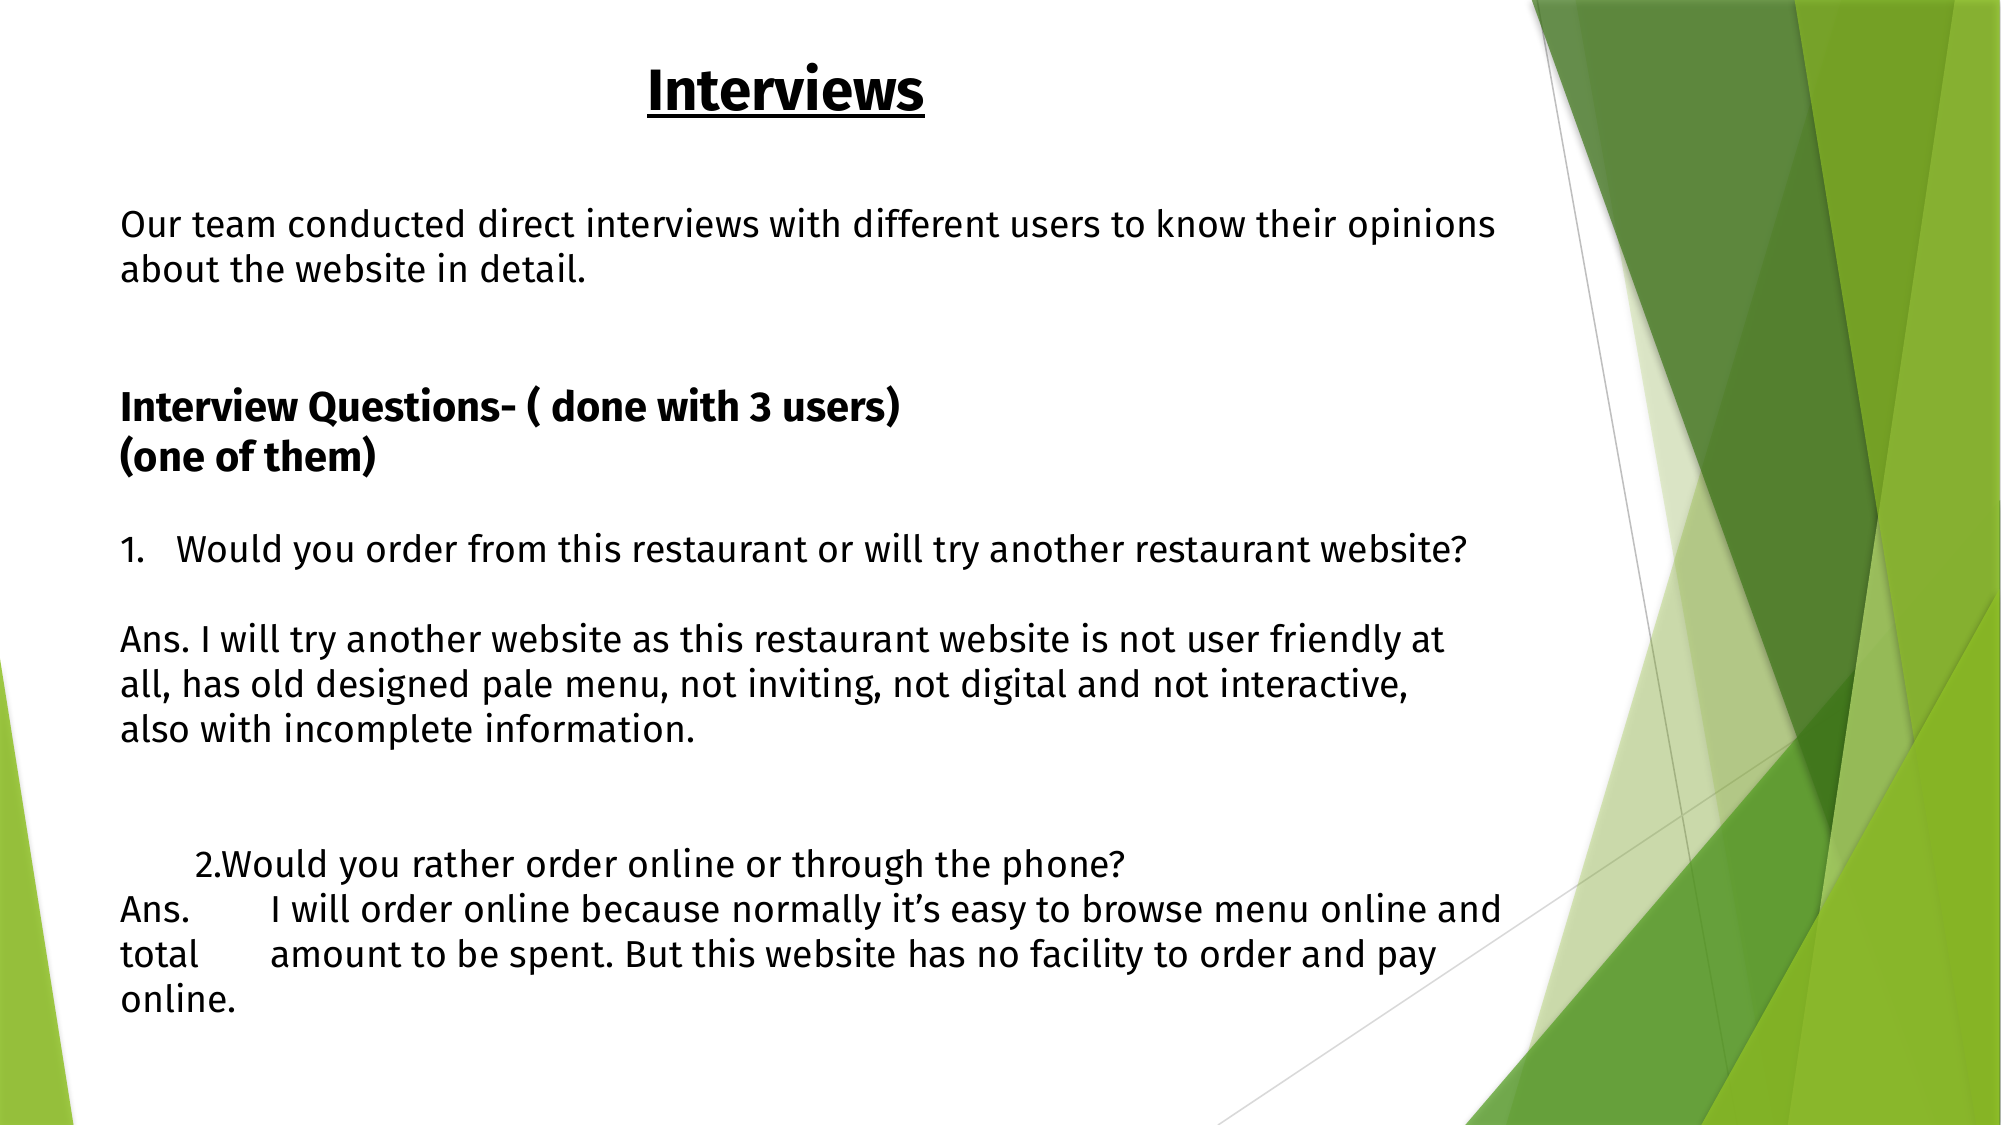

Interviews
Our team conducted direct interviews with different users to know their opinions about the website in detail.

Interview Questions- ( done with 3 users)
(one of them)

Would you order from this restaurant or will try another restaurant website?

Ans. I will try another website as this restaurant website is not user friendly at 	all, has old designed pale menu, not inviting, not digital and not interactive, 	also with incomplete information.

2.Would you rather order online or through the phone?
Ans.	I will order online because normally it’s easy to browse menu online and total 	amount to be spent. But this website has no facility to order and pay online.